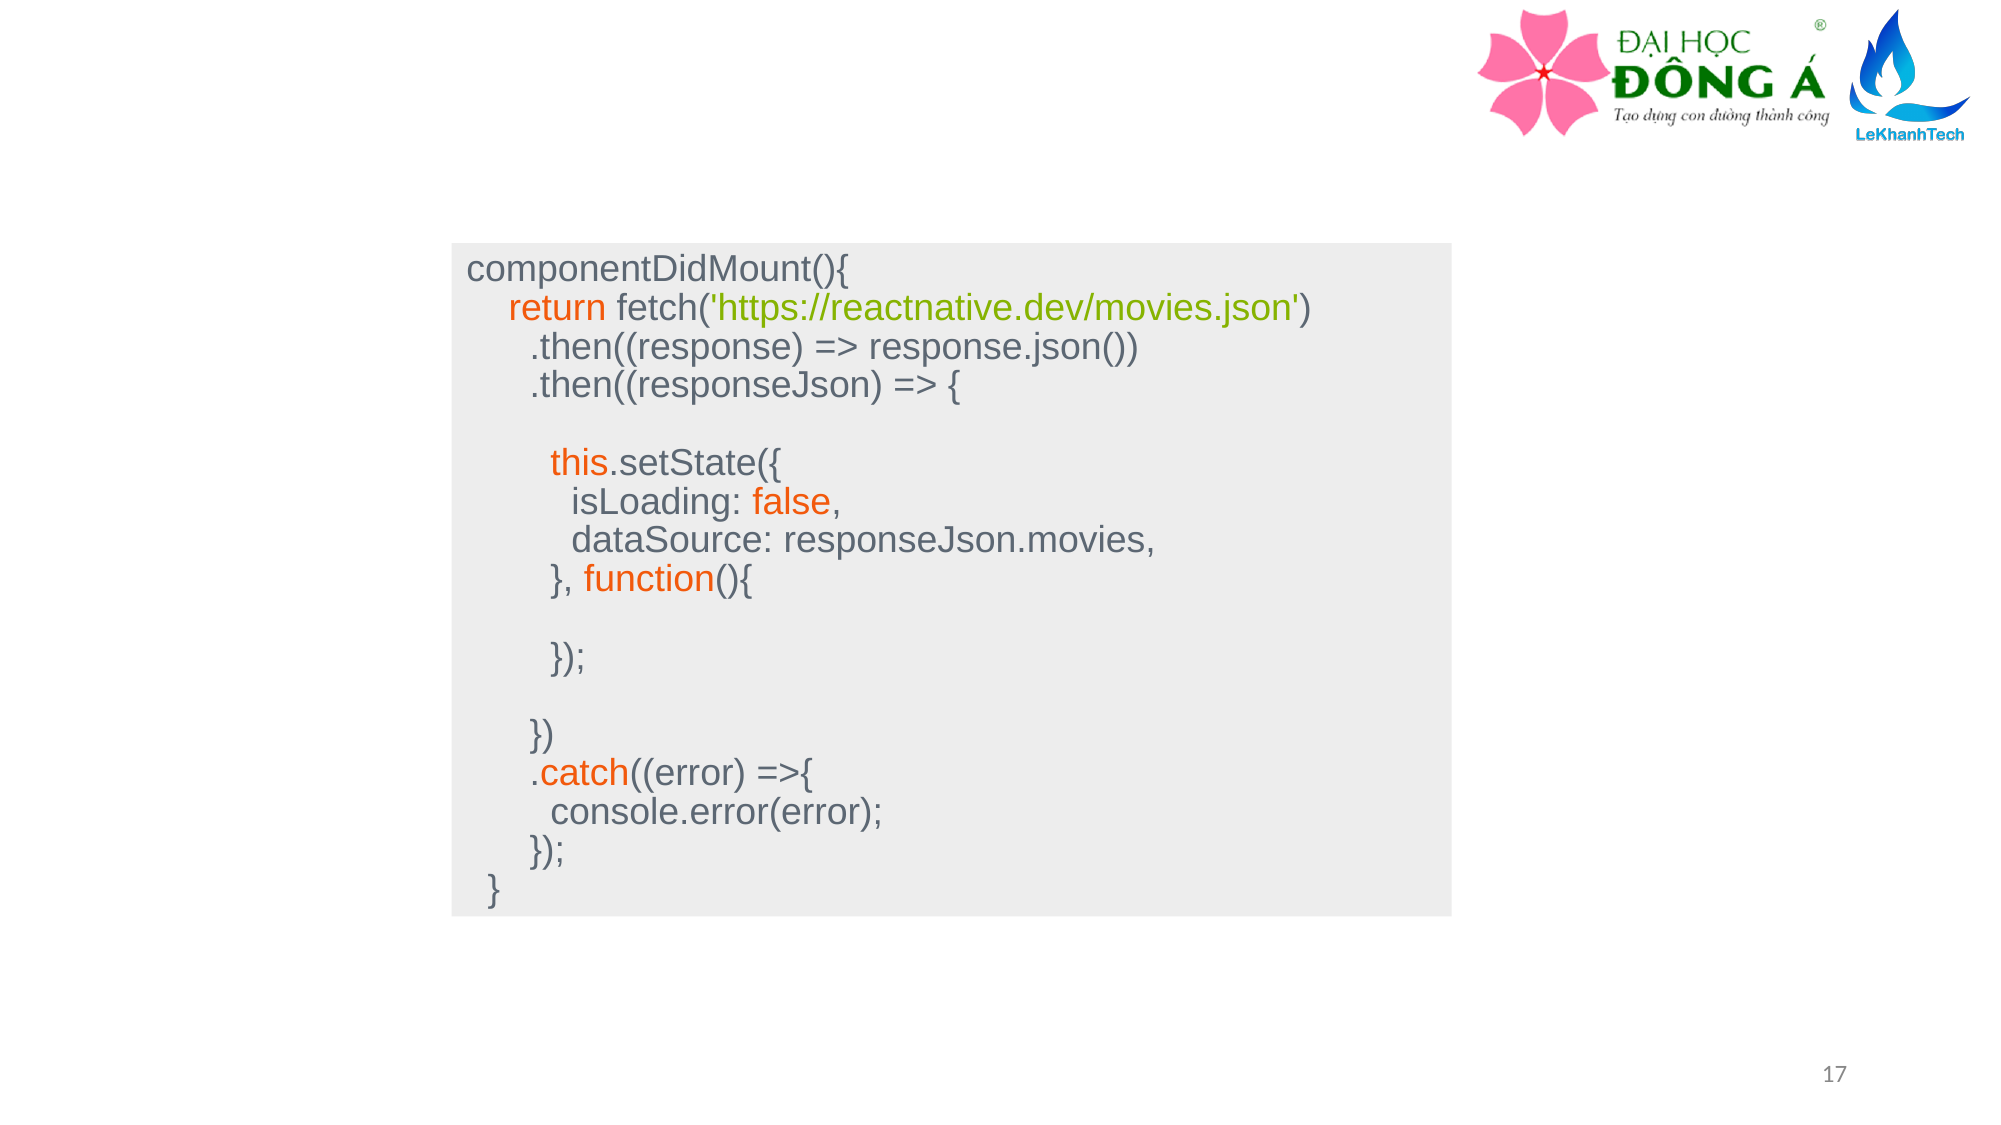

componentDidMount(){
    return fetch('https://reactnative.dev/movies.json')
      .then((response) => response.json())
      .then((responseJson) => {

        this.setState({
          isLoading: false,
          dataSource: responseJson.movies,
        }, function(){

        });

      })
      .catch((error) =>{
        console.error(error);
      });
  }
17